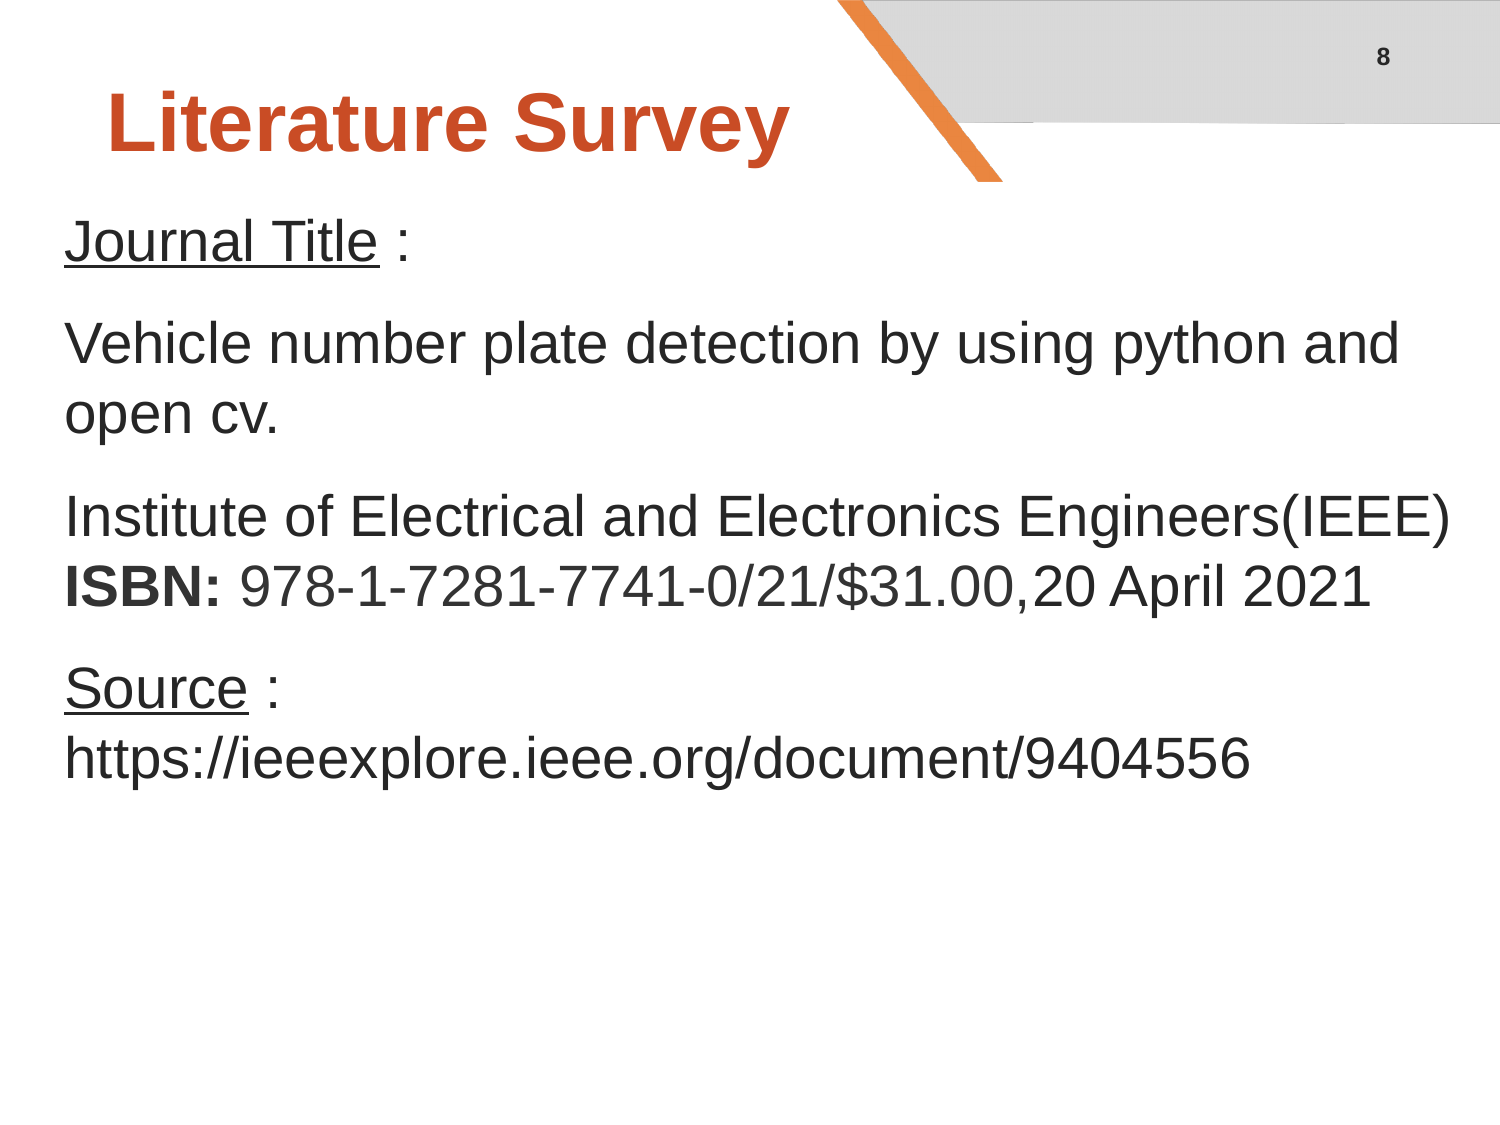

8
# Literature Survey
Journal Title :
Vehicle number plate detection by using python and open cv.
Institute of Electrical and Electronics Engineers(IEEE) ISBN: 978-1-7281-7741-0/21/$31.00,20 April 2021
Source : https://ieeexplore.ieee.org/document/9404556